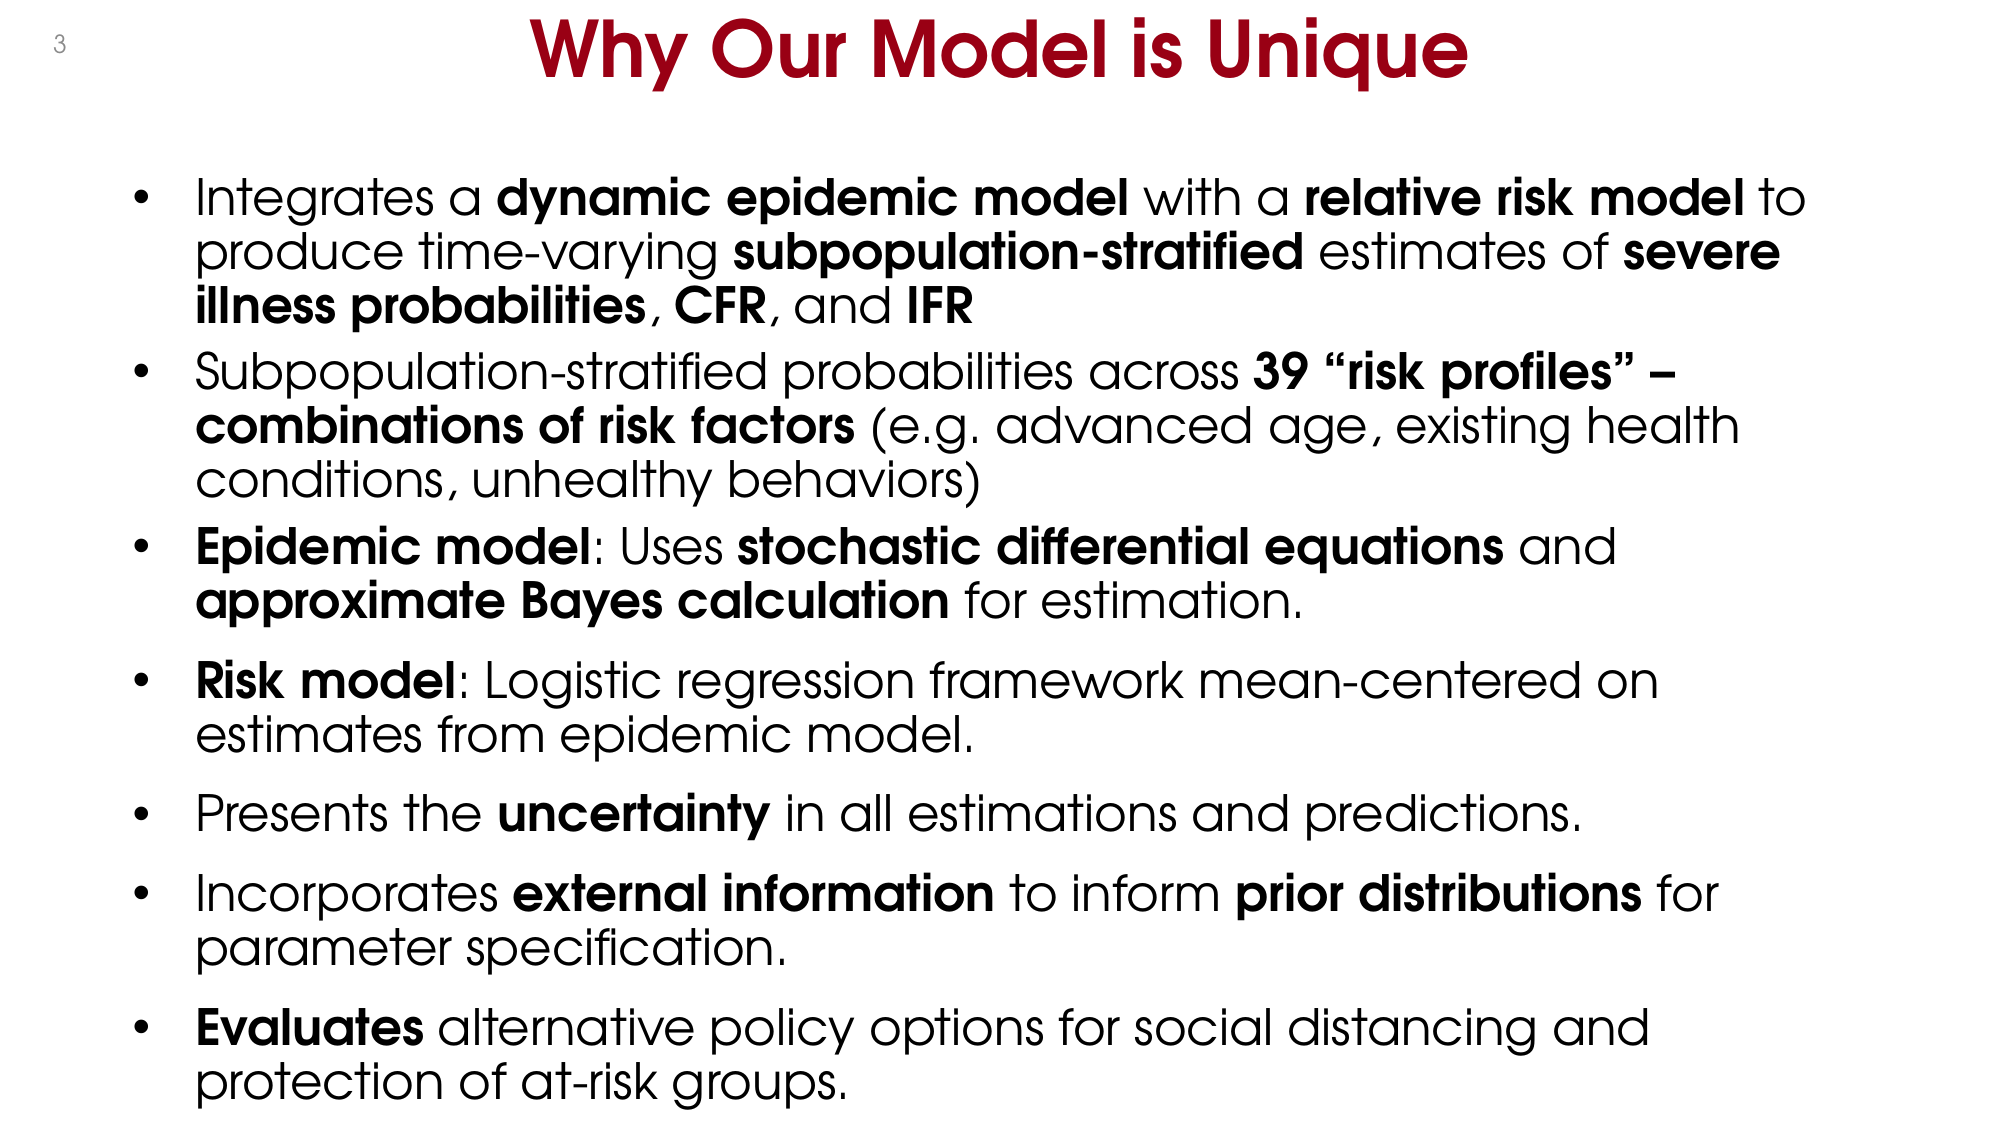

# Why Our Model is Unique
3
Integrates a dynamic epidemic model with a relative risk model to produce time-varying subpopulation-stratified estimates of severe illness probabilities, CFR, and IFR
Subpopulation-stratified probabilities across 39 “risk profiles” – combinations of risk factors (e.g. advanced age, existing health conditions, unhealthy behaviors)
Epidemic model: Uses stochastic differential equations and approximate Bayes calculation for estimation.
Risk model: Logistic regression framework mean-centered on estimates from epidemic model.
Presents the uncertainty in all estimations and predictions.
Incorporates external information to inform prior distributions for parameter specification.
Evaluates alternative policy options for social distancing and protection of at-risk groups.